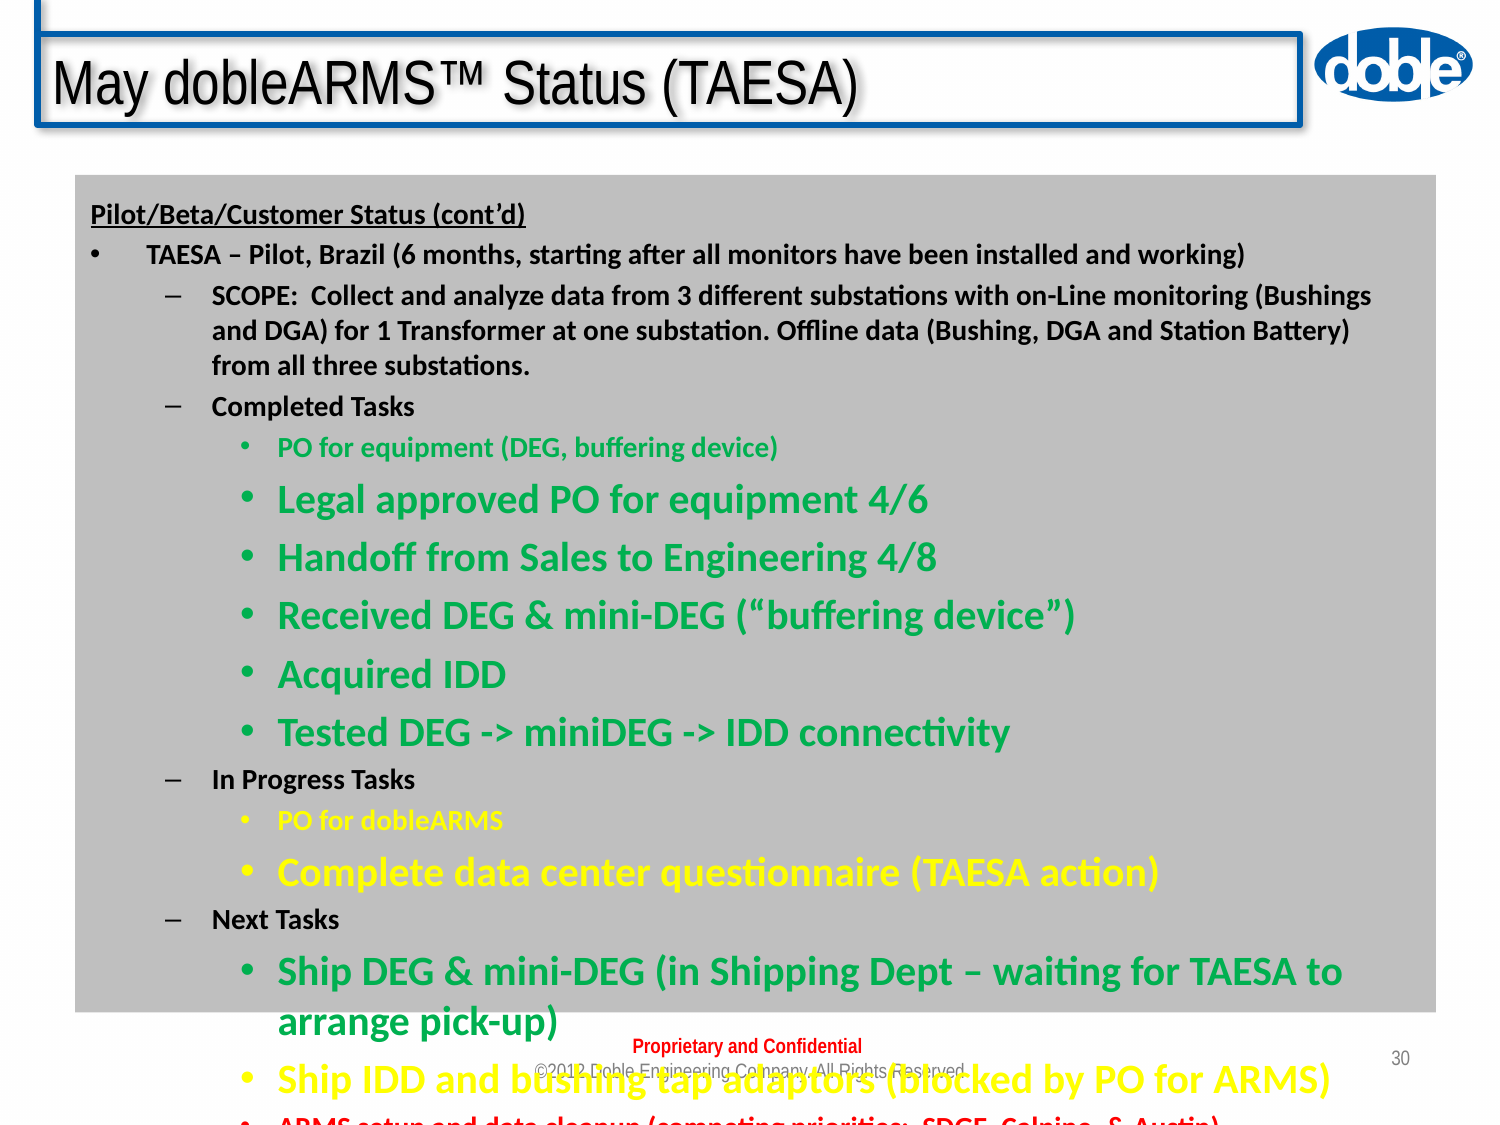

# May dobleARMS™ Status (TAESA)

Pilot/Beta/Customer Status (cont’d)
TAESA – Pilot, Brazil (6 months, starting after all monitors have been installed and working)
SCOPE:  Collect and analyze data from 3 different substations with on-Line monitoring (Bushings and DGA) for 1 Transformer at one substation. Offline data (Bushing, DGA and Station Battery) from all three substations.
Completed Tasks
PO for equipment (DEG, buffering device)
Legal approved PO for equipment 4/6
Handoff from Sales to Engineering 4/8
Received DEG & mini-DEG (“buffering device”)
Acquired IDD
Tested DEG -> miniDEG -> IDD connectivity
In Progress Tasks
PO for dobleARMS
Complete data center questionnaire (TAESA action)
Next Tasks
Ship DEG & mini-DEG (in Shipping Dept – waiting for TAESA to arrange pick-up)
Ship IDD and bushing tap adaptors (blocked by PO for ARMS)
ARMS setup and data cleanup (competing priorities:  SDGE, Calpine, & Austin)